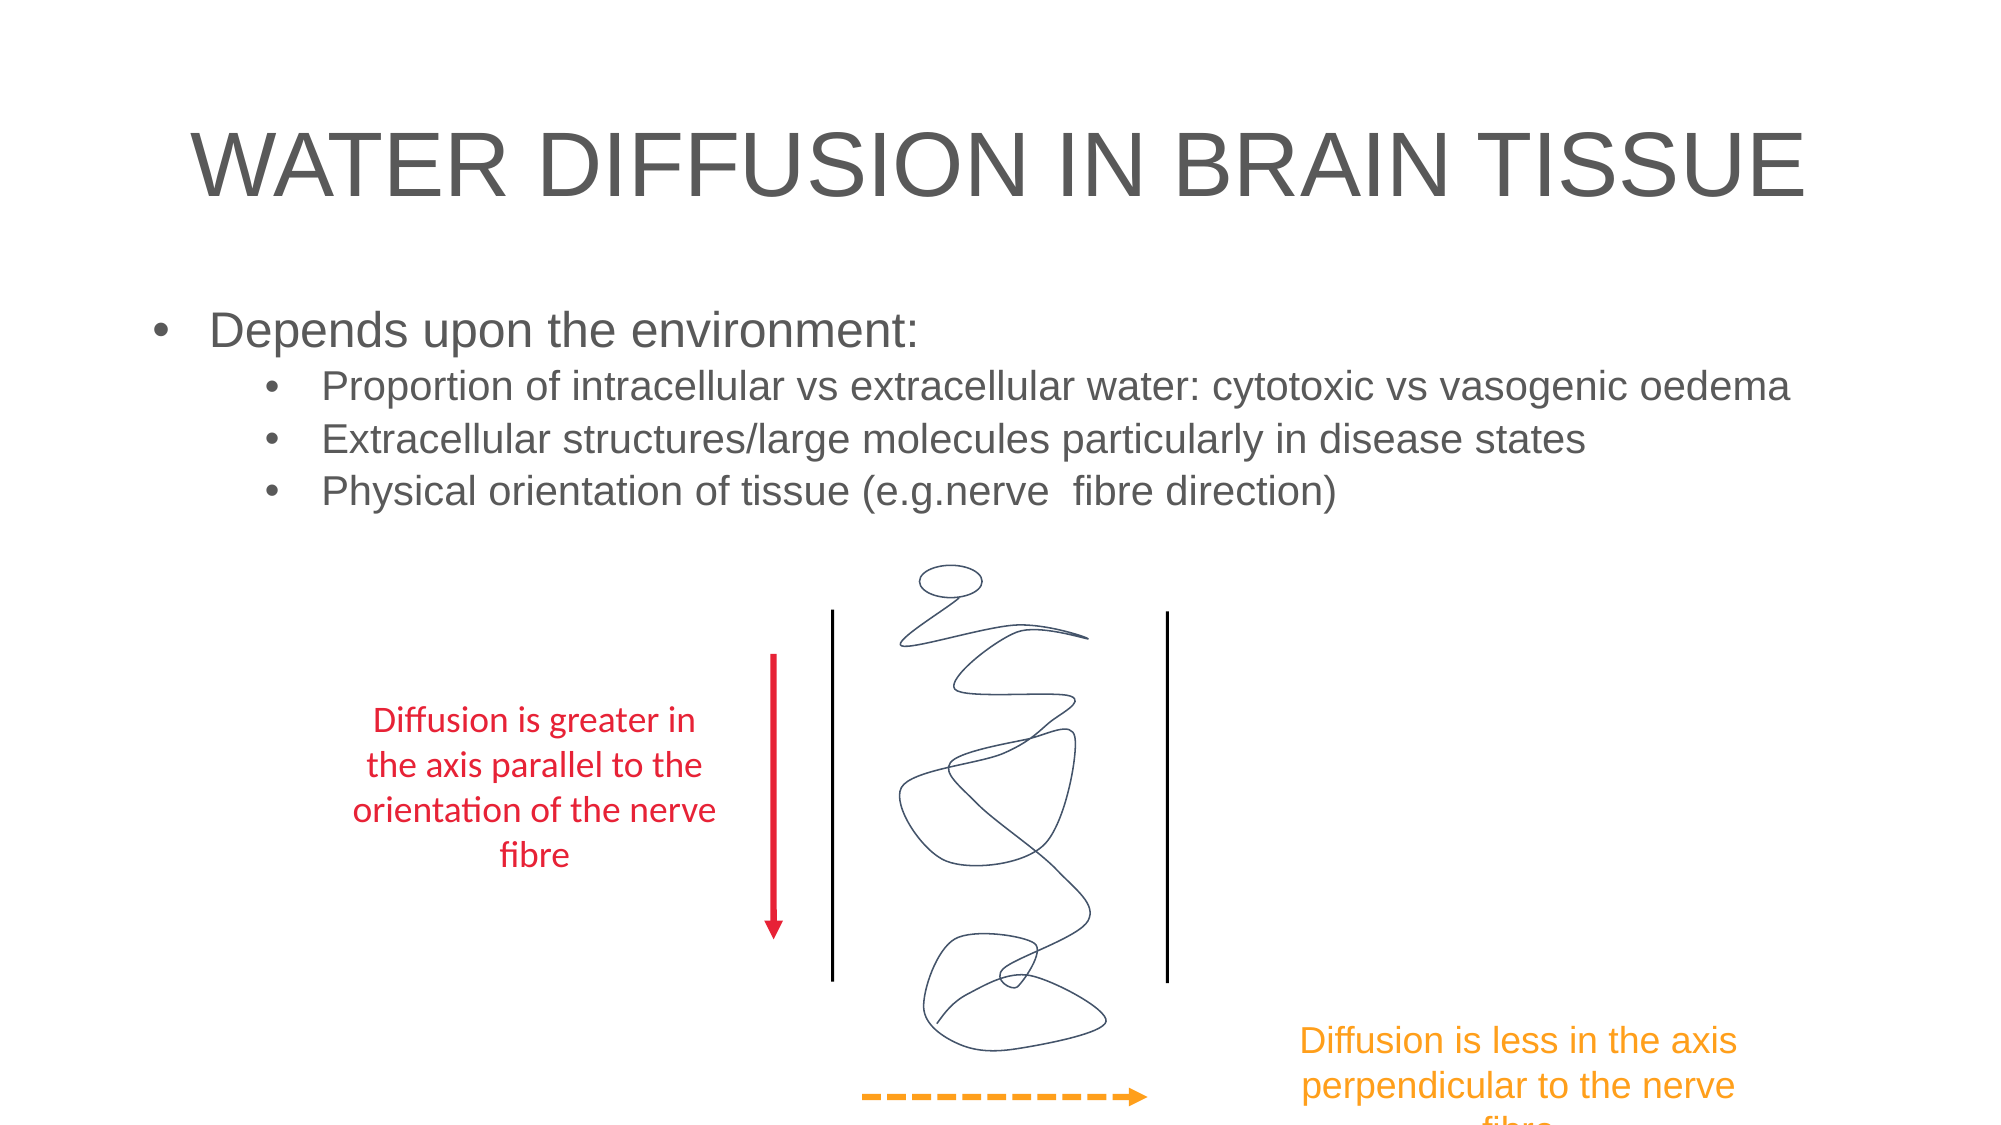

# WATER DIFFUSION IN BRAIN TISSUE
Depends upon the environment:
Proportion of intracellular vs extracellular water: cytotoxic vs vasogenic oedema
Extracellular structures/large molecules particularly in disease states
Physical orientation of tissue (e.g.nerve  fibre direction)

Diffusion is greater in the axis parallel to the orientation of the nerve fibre

Diffusion is less in the axis perpendicular to the nerve fibre